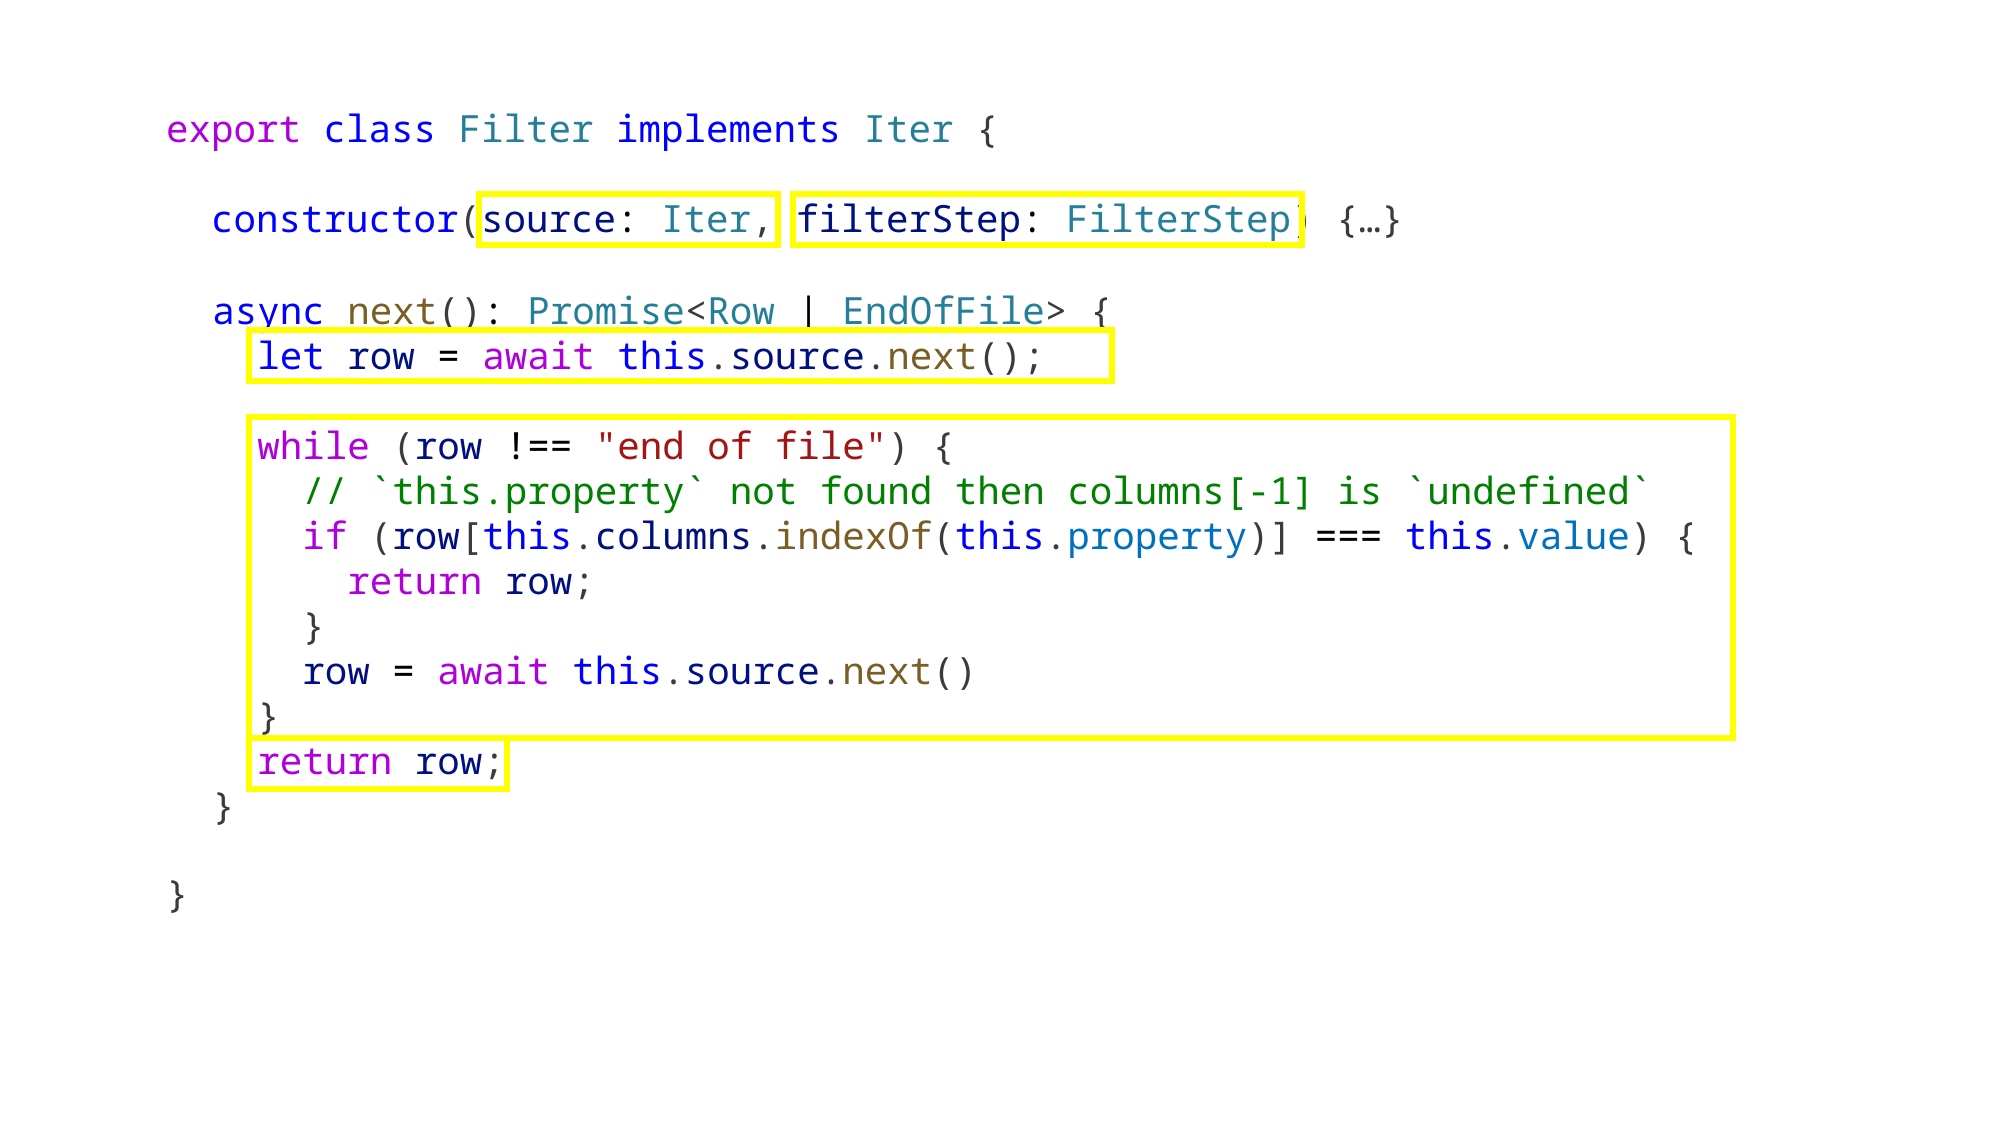

export class Filter implements Iter {
  constructor(source: Iter, filterStep: FilterStep) {…}
}

async next(): Promise<Row | EndOfFile> {
  let row = await this.source.next();
  while (row !== "end of file") {
    // `this.property` not found then columns[-1] is `undefined`
    if (row[this.columns.indexOf(this.property)] === this.value) {
      return row;
    }
    row = await this.source.next()
  }
  return row;
}